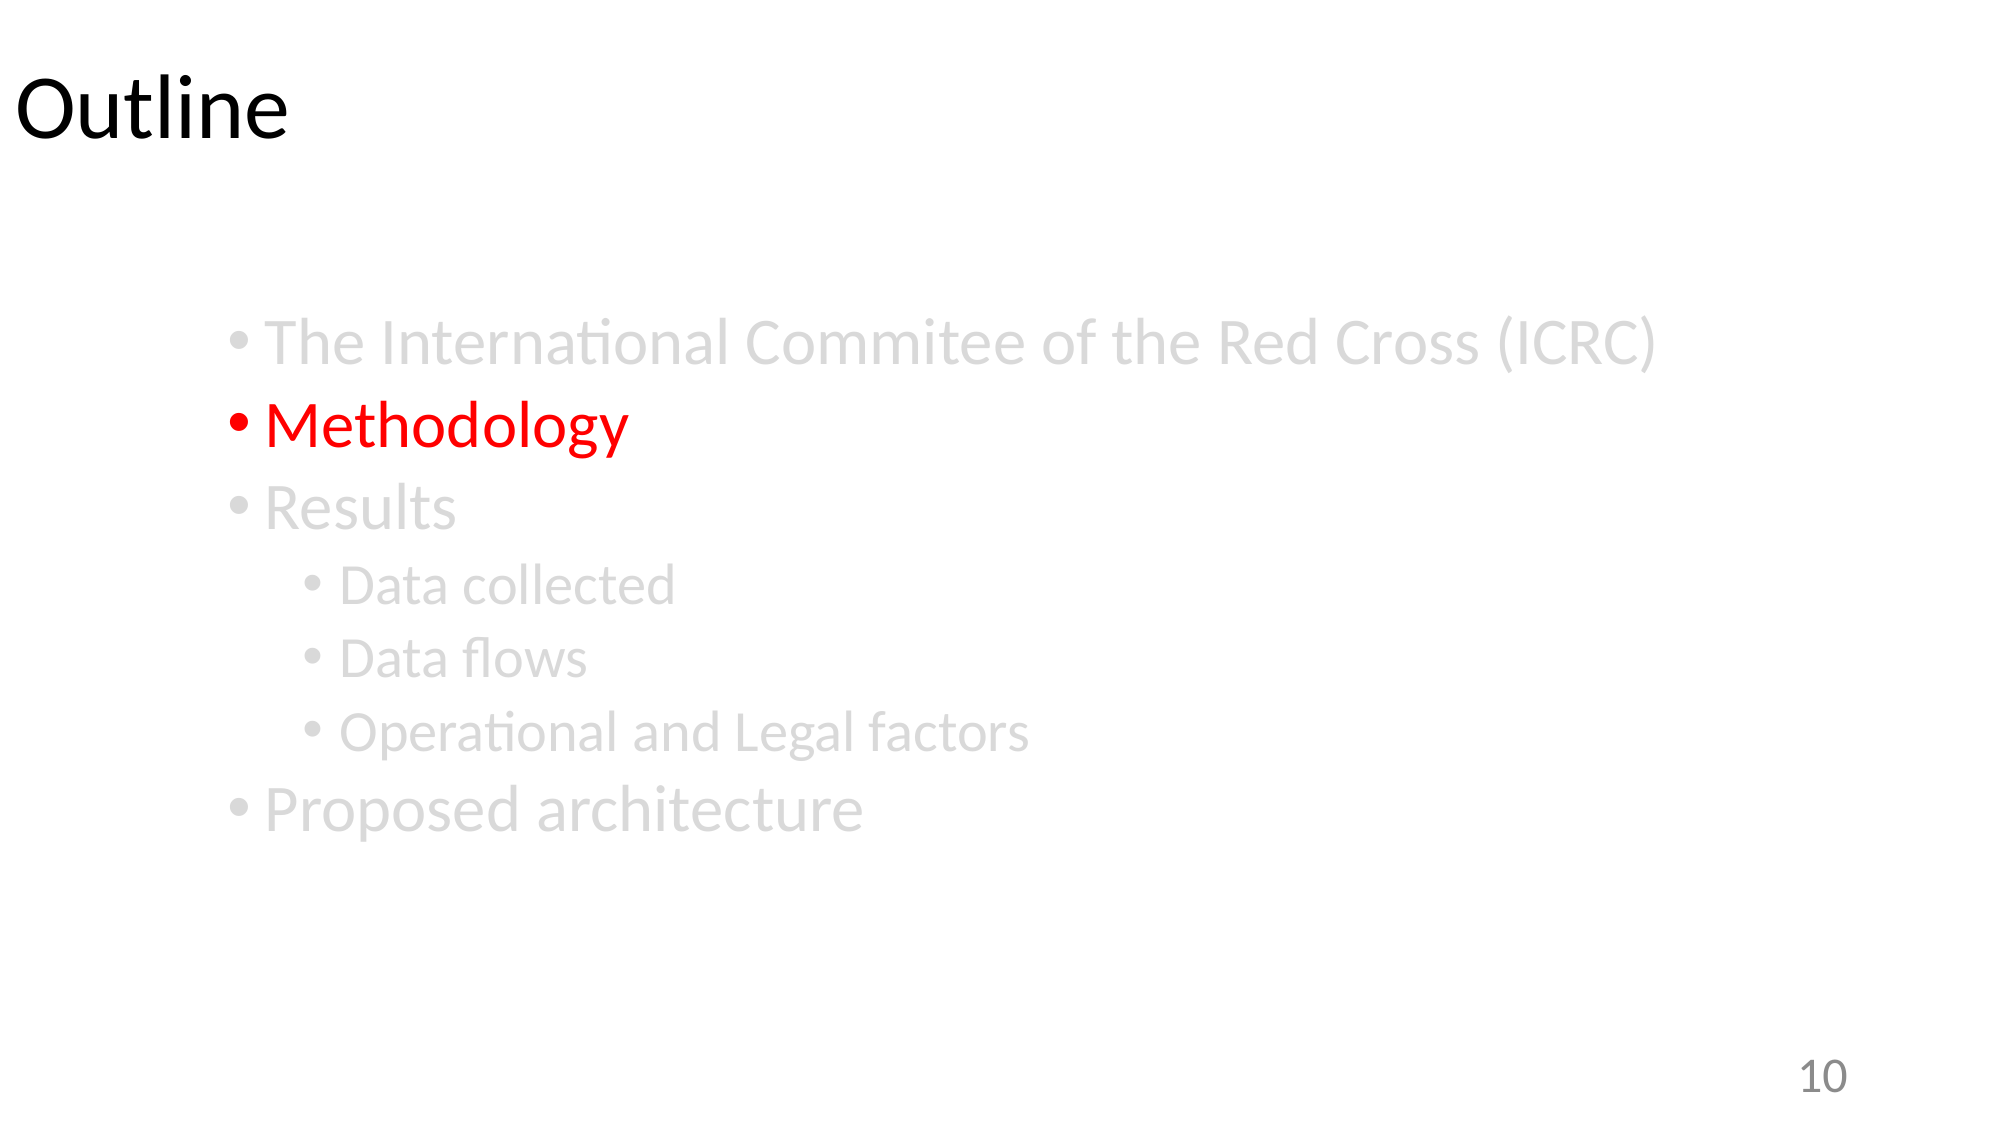

# Outline
The International Commitee of the Red Cross (ICRC)
Methodology
Results
Data collected
Data flows
Operational and Legal factors
Proposed architecture
10